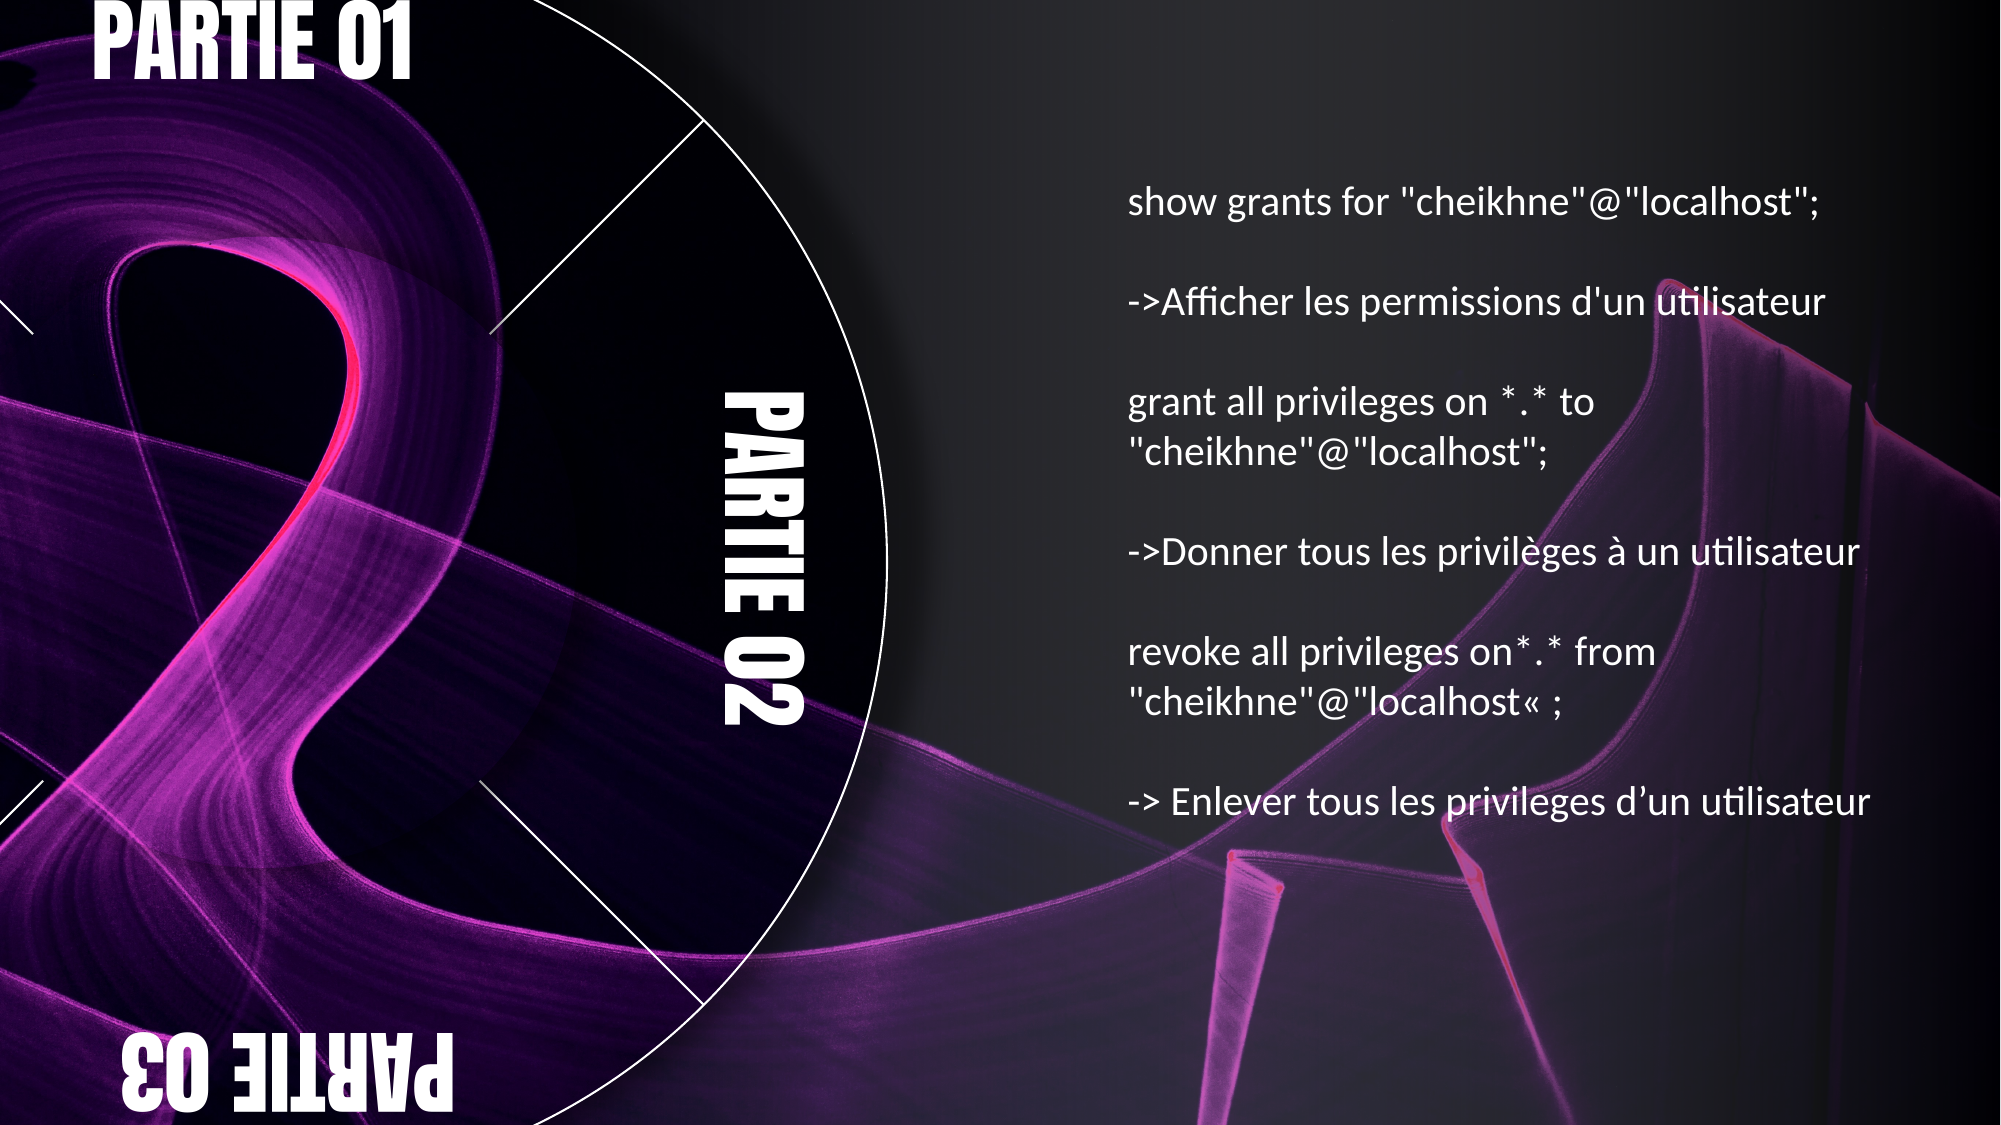

Introduction

Alter table nomtable convert to chacacter set utf8;

->Modifier l'encodage d'une table

create user "cheikhne"@"localhost" identified by "cheikhne@24";

->Créer un utilisateur

show grants for "cheikhne"@"localhost";

->Afficher les permissions d'un utilisateur

grant all privileges on *.* to "cheikhne"@"localhost";

->Donner tous les privilèges à un utilisateur

revoke all privileges on*.* from "cheikhne"@"localhost« ;

-> Enlever tous les privileges d’un utilisateur

PARTIE 04

PARTIE 03
PARTIE 01
PARTIE 02